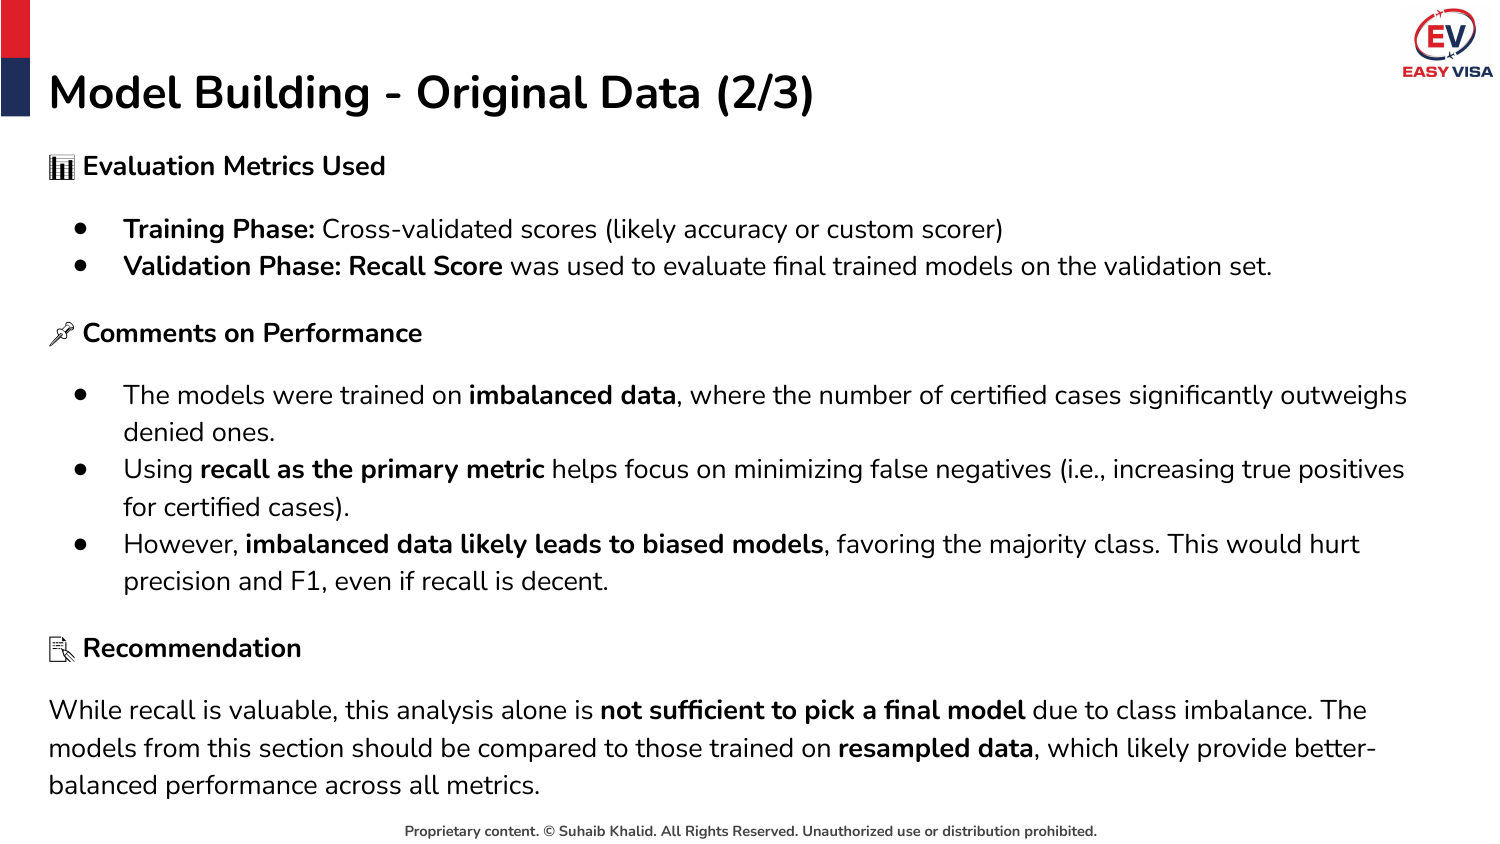

# Model Building - Original Data (2/3)
📊 Evaluation Metrics Used
Training Phase: Cross-validated scores (likely accuracy or custom scorer)
Validation Phase: Recall Score was used to evaluate final trained models on the validation set.
📌 Comments on Performance
The models were trained on imbalanced data, where the number of certified cases significantly outweighs denied ones.
Using recall as the primary metric helps focus on minimizing false negatives (i.e., increasing true positives for certified cases).
However, imbalanced data likely leads to biased models, favoring the majority class. This would hurt precision and F1, even if recall is decent.
📝 Recommendation
While recall is valuable, this analysis alone is not sufficient to pick a final model due to class imbalance. The models from this section should be compared to those trained on resampled data, which likely provide better-balanced performance across all metrics.